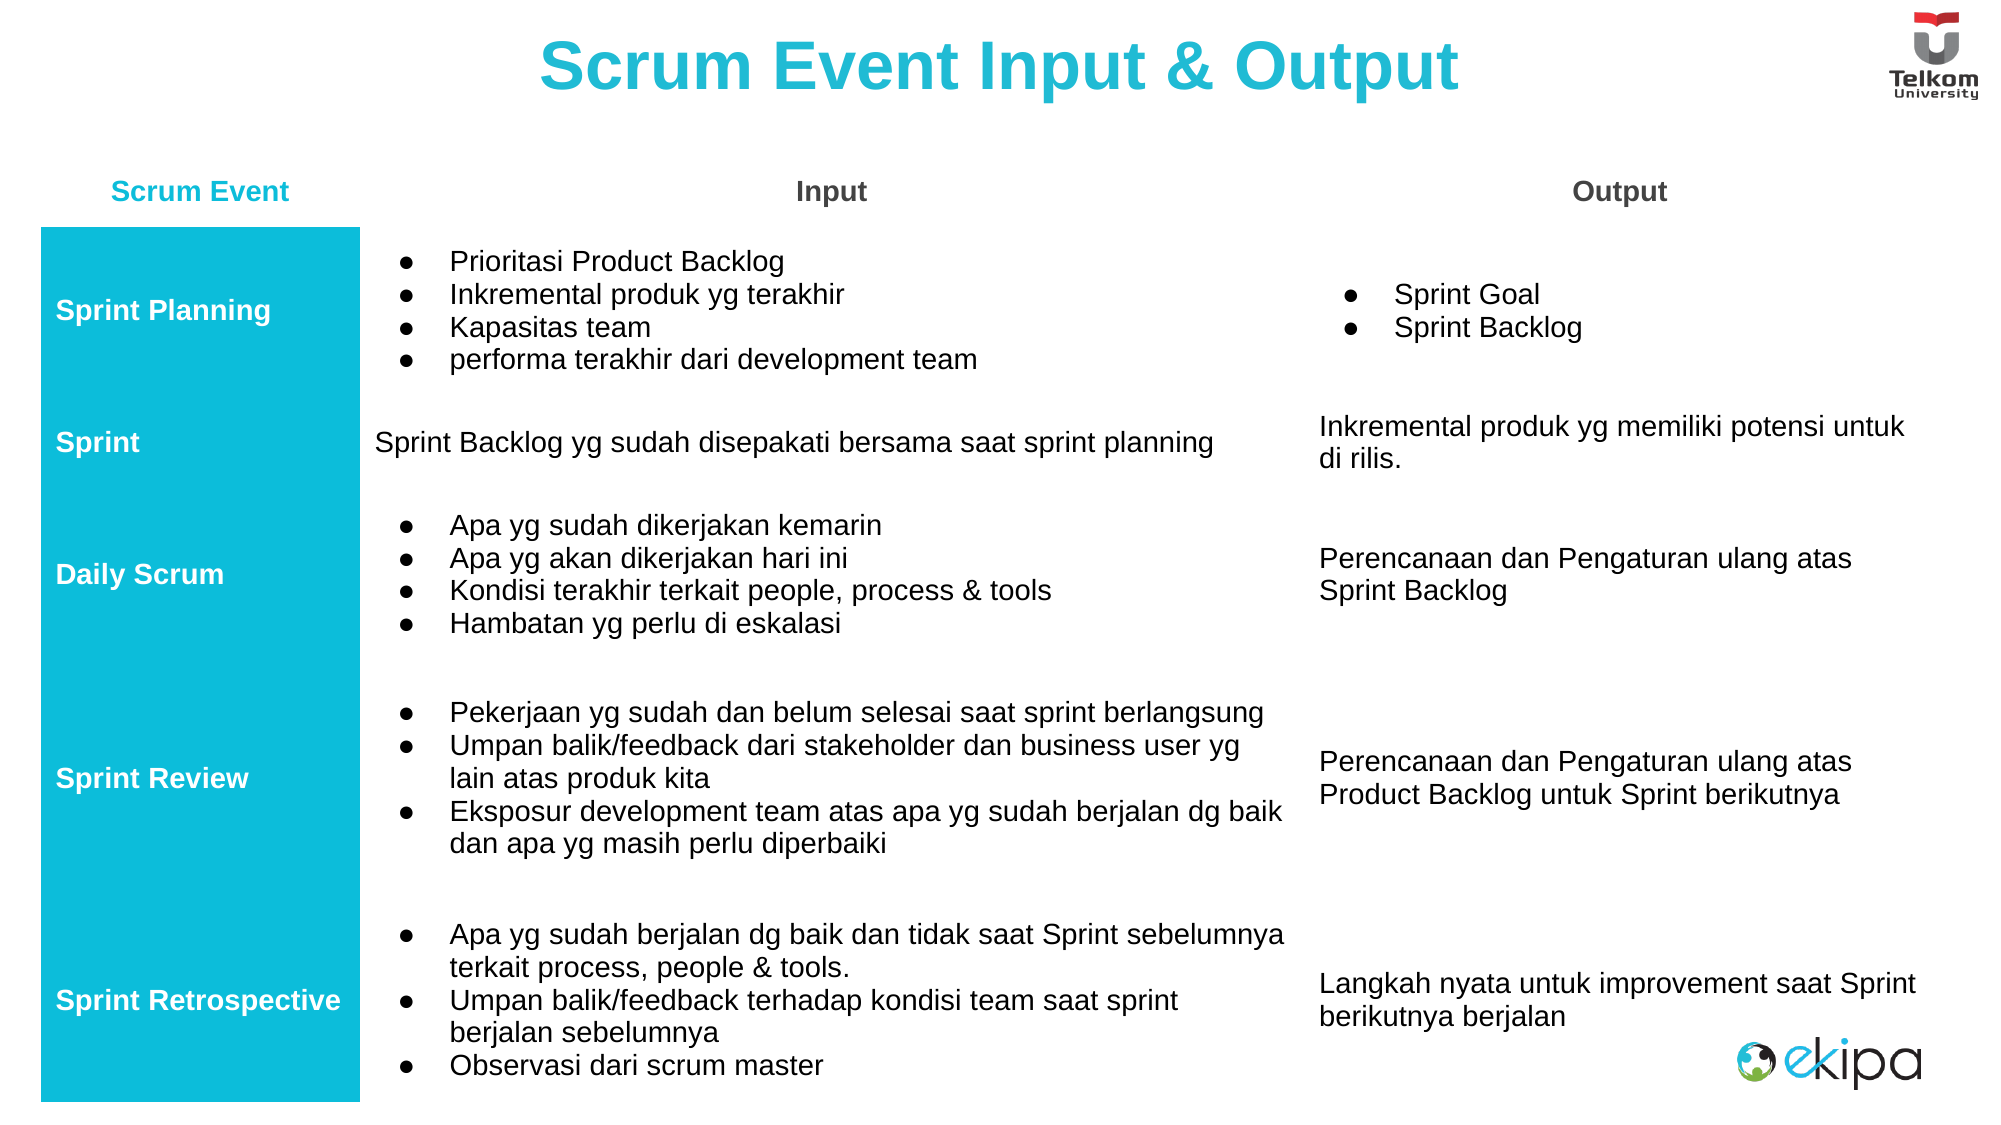

# Scrum Event Input & Output
| Scrum Event | Input | Output |
| --- | --- | --- |
| Sprint Planning | Prioritasi Product Backlog Inkremental produk yg terakhir Kapasitas team performa terakhir dari development team | Sprint Goal Sprint Backlog |
| Sprint | Sprint Backlog yg sudah disepakati bersama saat sprint planning | Inkremental produk yg memiliki potensi untuk di rilis. |
| Daily Scrum | Apa yg sudah dikerjakan kemarin Apa yg akan dikerjakan hari ini Kondisi terakhir terkait people, process & tools Hambatan yg perlu di eskalasi | Perencanaan dan Pengaturan ulang atas Sprint Backlog |
| Sprint Review | Pekerjaan yg sudah dan belum selesai saat sprint berlangsung Umpan balik/feedback dari stakeholder dan business user yg lain atas produk kita Eksposur development team atas apa yg sudah berjalan dg baik dan apa yg masih perlu diperbaiki | Perencanaan dan Pengaturan ulang atas Product Backlog untuk Sprint berikutnya |
| Sprint Retrospective | Apa yg sudah berjalan dg baik dan tidak saat Sprint sebelumnya terkait process, people & tools. Umpan balik/feedback terhadap kondisi team saat sprint berjalan sebelumnya Observasi dari scrum master | Langkah nyata untuk improvement saat Sprint berikutnya berjalan |